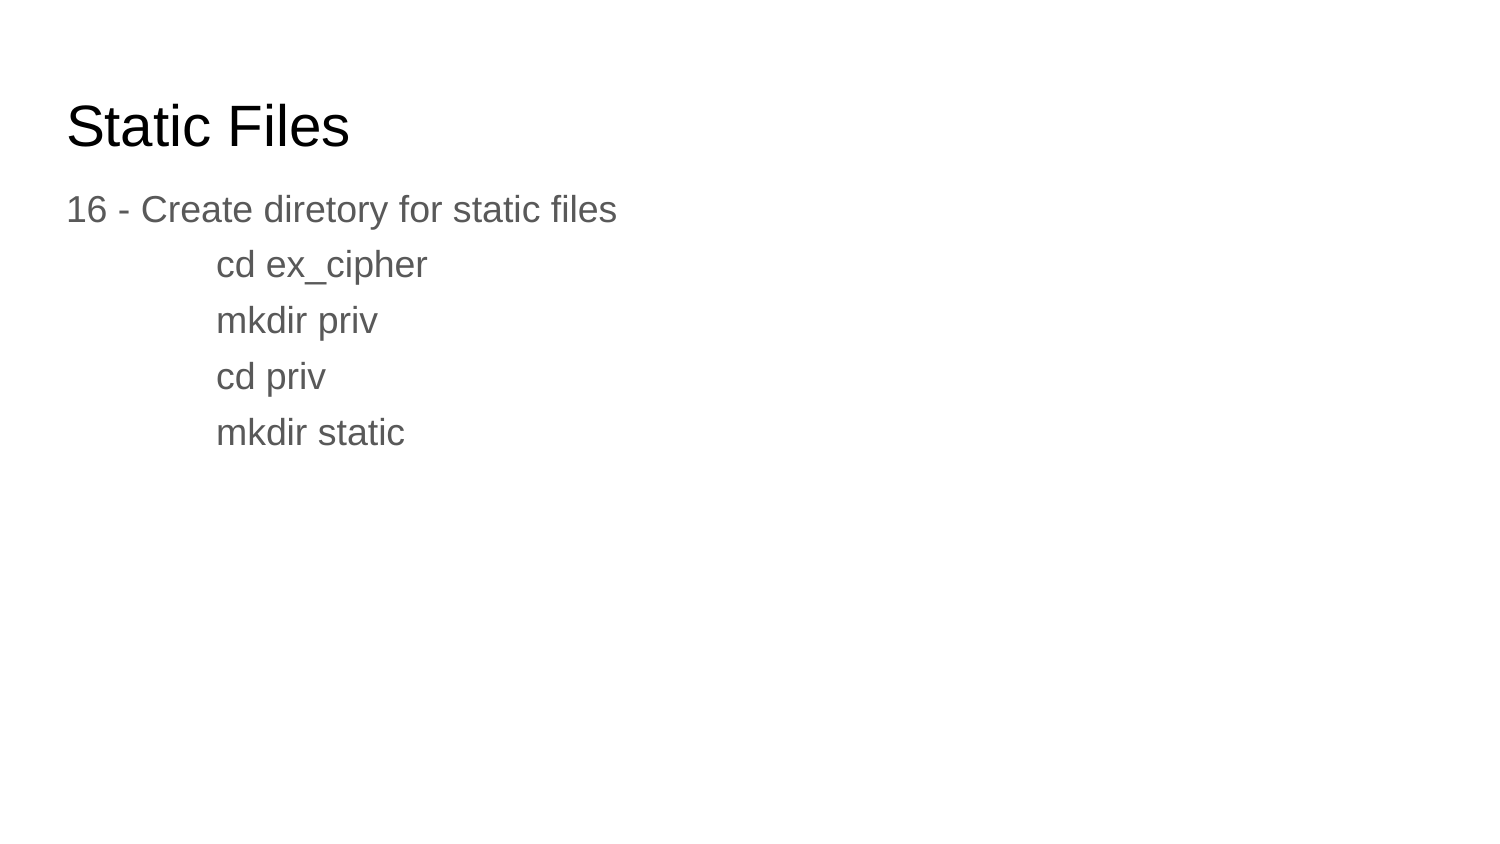

# Static Files
16 - Create diretory for static files
	cd ex_cipher
	mkdir priv
	cd priv
	mkdir static